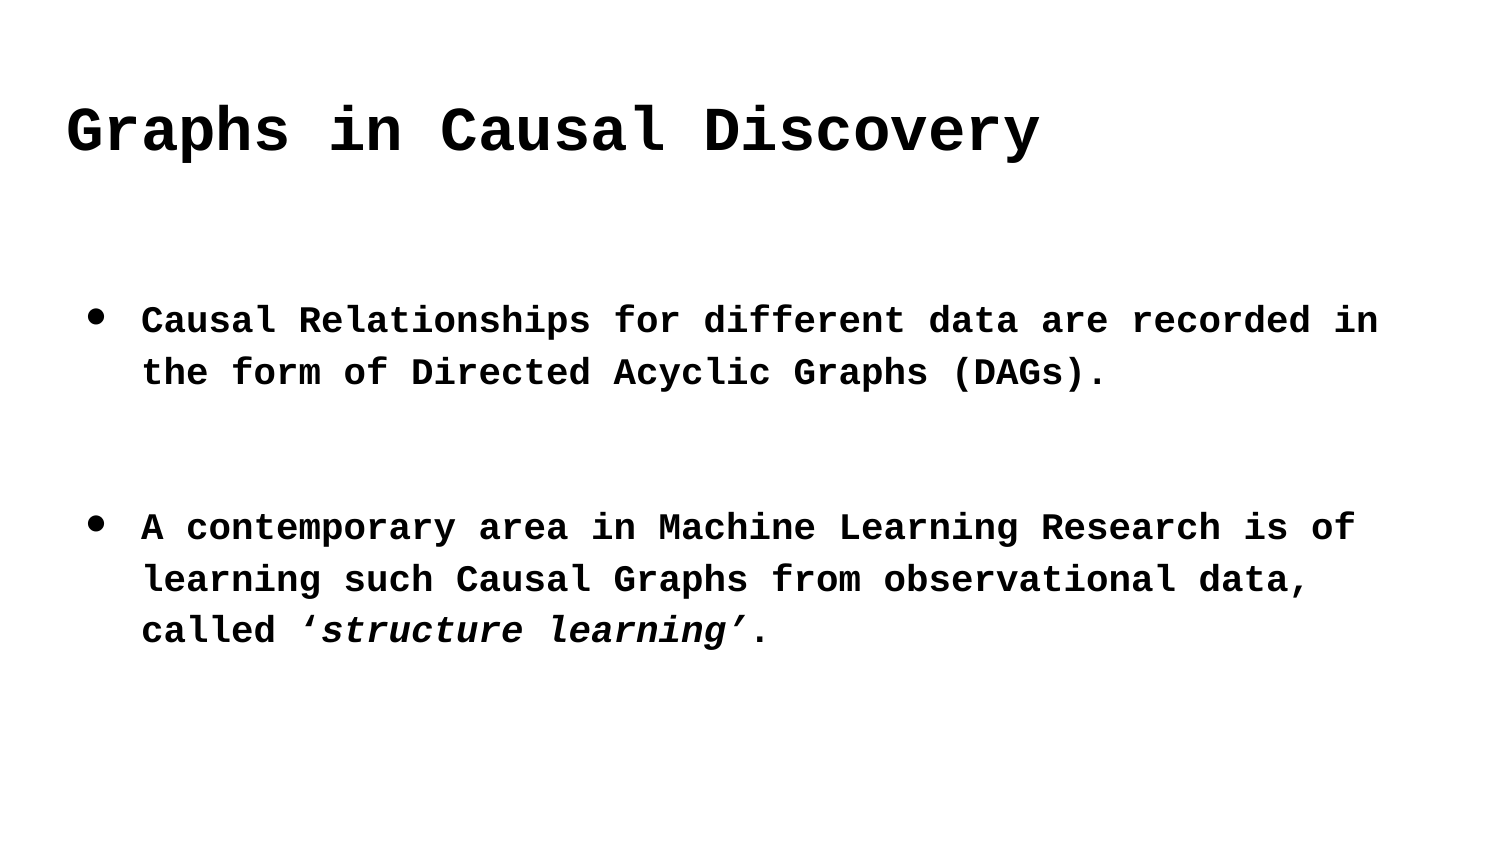

# Graphs in Causal Discovery

Causal Relationships for different data are recorded in the form of Directed Acyclic Graphs (DAGs).
A contemporary area in Machine Learning Research is of learning such Causal Graphs from observational data, called ‘structure learning’.